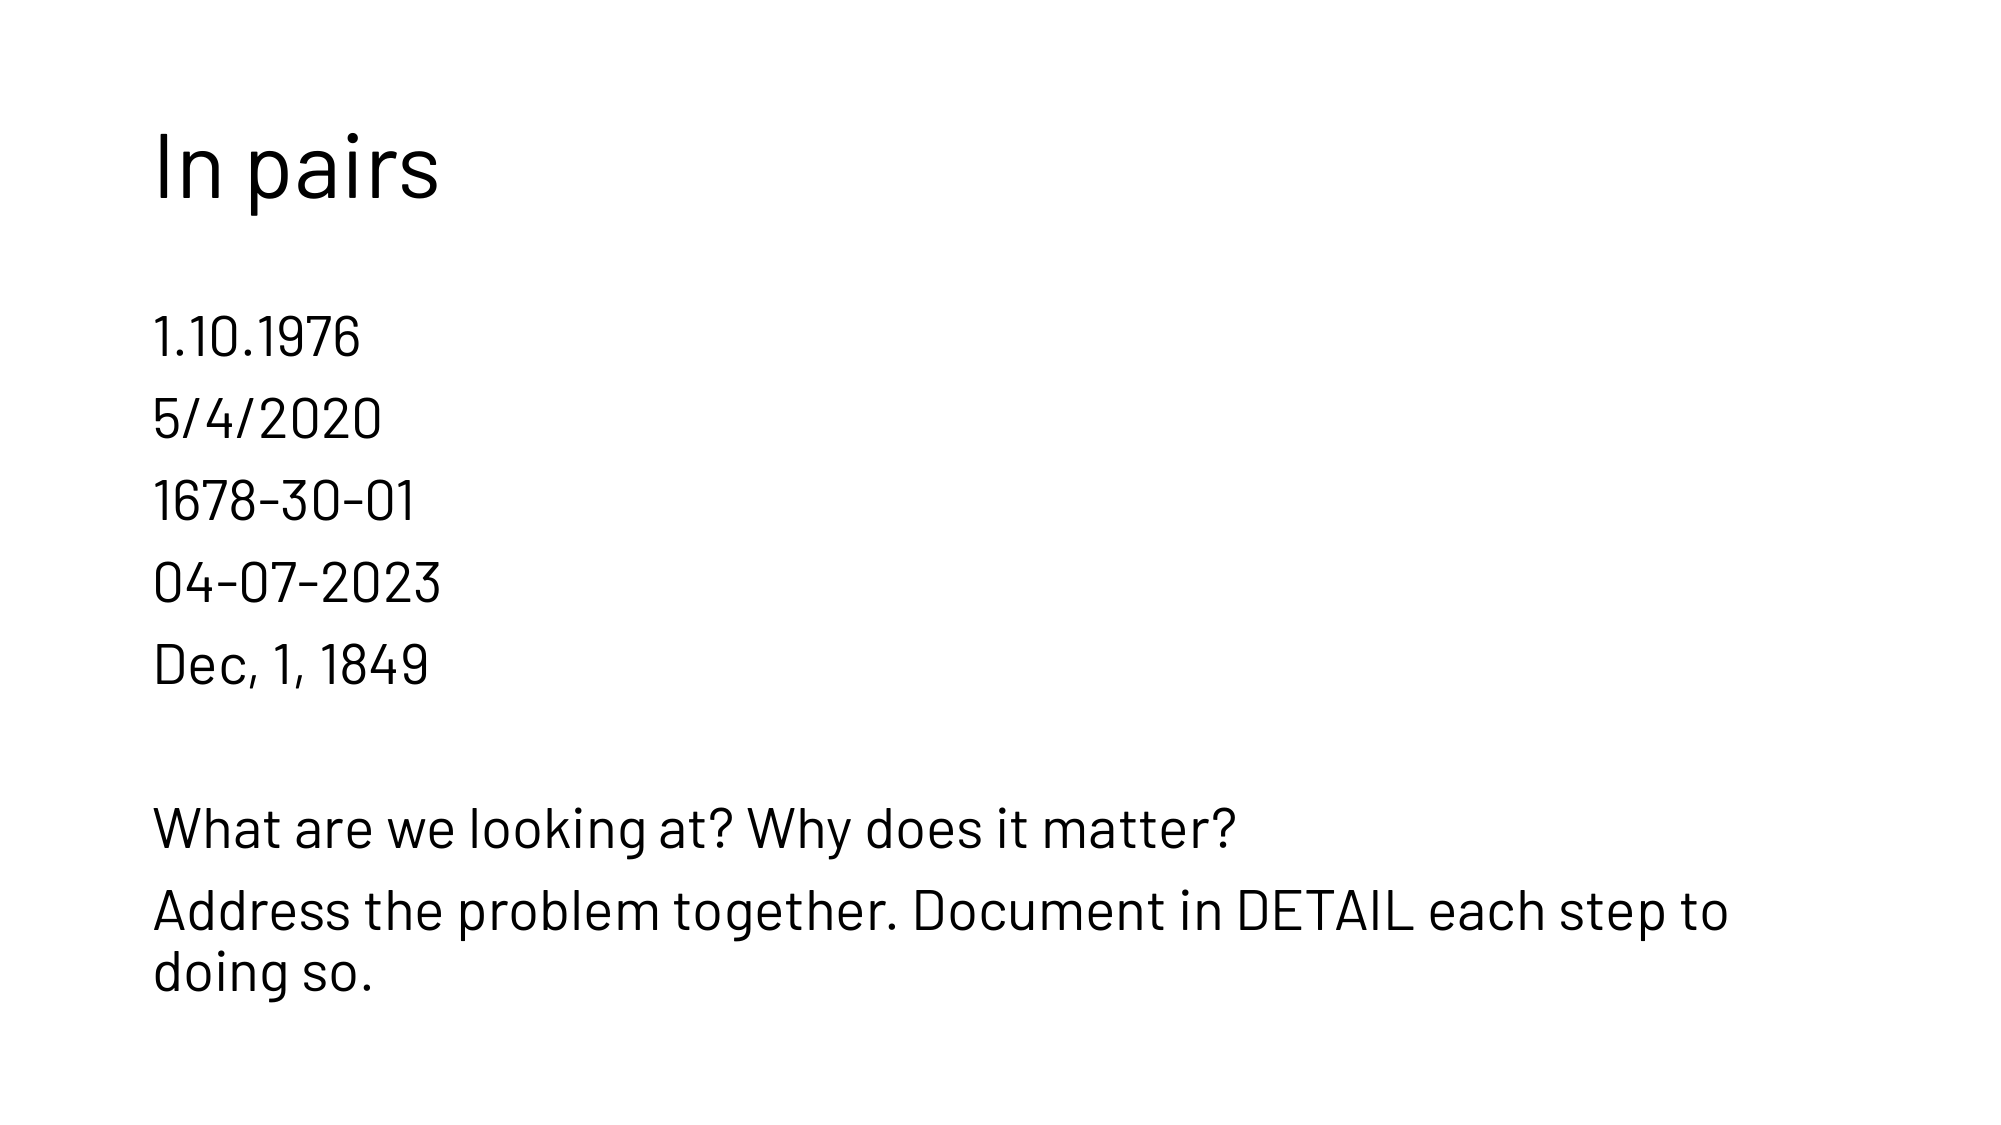

# In pairs
1.10.1976
5/4/2020
1678-30-01
04-07-2023
Dec, 1, 1849

What are we looking at? Why does it matter?
Address the problem together. Document in DETAIL each step to doing so.